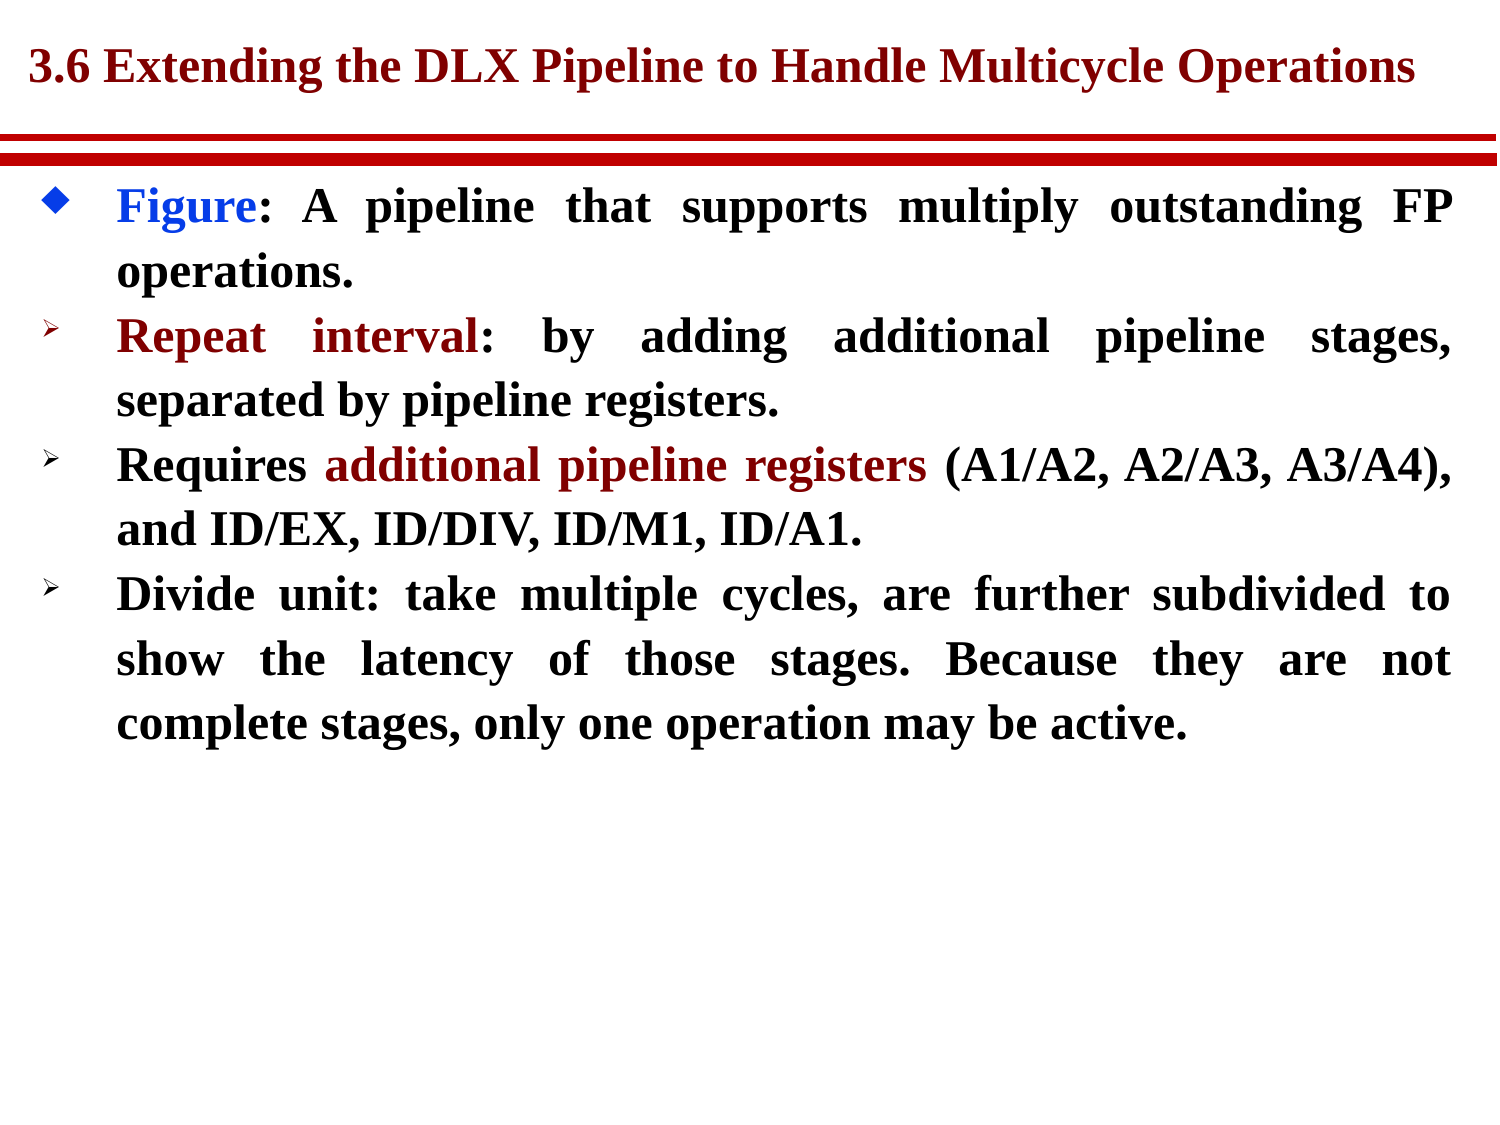

# 3.6 Extending the DLX Pipeline to Handle Multicycle Operations
Figure: A pipeline that supports multiply outstanding FP operations.
Repeat interval: by adding additional pipeline stages, separated by pipeline registers.
Requires additional pipeline registers (A1/A2, A2/A3, A3/A4), and ID/EX, ID/DIV, ID/M1, ID/A1.
Divide unit: take multiple cycles, are further subdivided to show the latency of those stages. Because they are not complete stages, only one operation may be active.